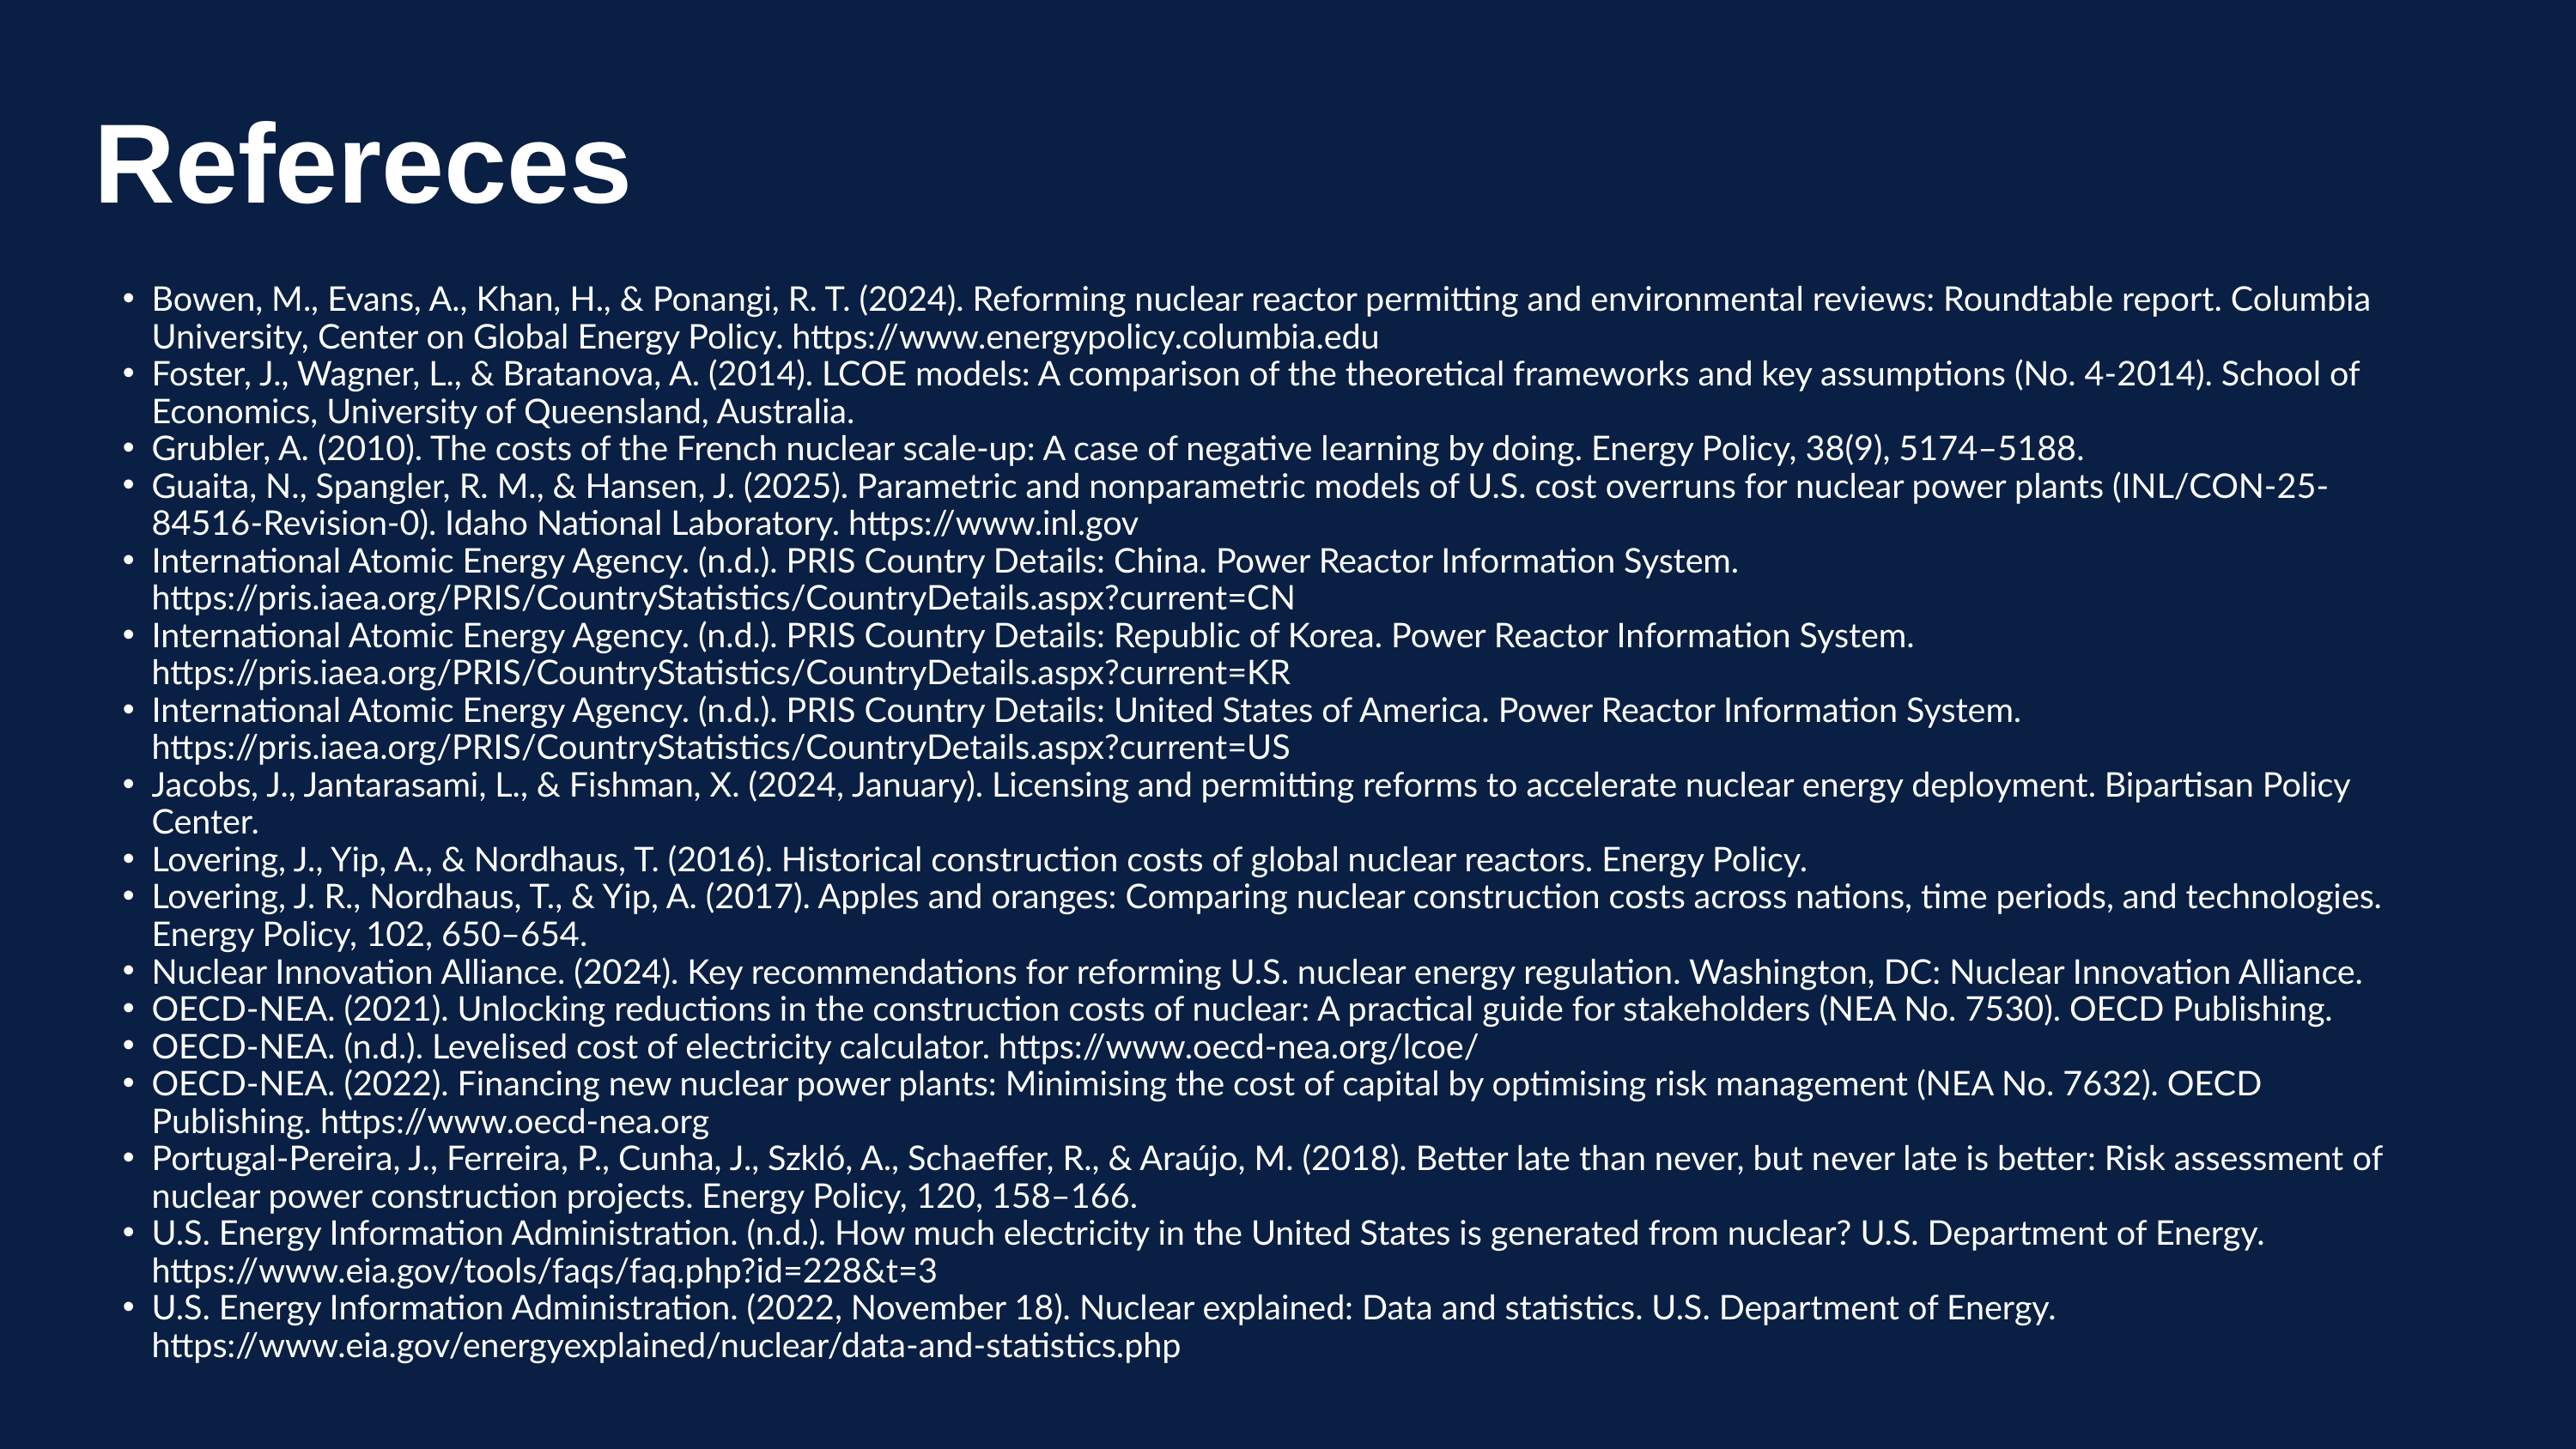

Refereces
Bowen, M., Evans, A., Khan, H., & Ponangi, R. T. (2024). Reforming nuclear reactor permitting and environmental reviews: Roundtable report. Columbia University, Center on Global Energy Policy. https://www.energypolicy.columbia.edu
Foster, J., Wagner, L., & Bratanova, A. (2014). LCOE models: A comparison of the theoretical frameworks and key assumptions (No. 4-2014). School of Economics, University of Queensland, Australia.
Grubler, A. (2010). The costs of the French nuclear scale-up: A case of negative learning by doing. Energy Policy, 38(9), 5174–5188.
Guaita, N., Spangler, R. M., & Hansen, J. (2025). Parametric and nonparametric models of U.S. cost overruns for nuclear power plants (INL/CON-25-84516-Revision-0). Idaho National Laboratory. https://www.inl.gov
International Atomic Energy Agency. (n.d.). PRIS Country Details: China. Power Reactor Information System. https://pris.iaea.org/PRIS/CountryStatistics/CountryDetails.aspx?current=CN
International Atomic Energy Agency. (n.d.). PRIS Country Details: Republic of Korea. Power Reactor Information System. https://pris.iaea.org/PRIS/CountryStatistics/CountryDetails.aspx?current=KR
International Atomic Energy Agency. (n.d.). PRIS Country Details: United States of America. Power Reactor Information System. https://pris.iaea.org/PRIS/CountryStatistics/CountryDetails.aspx?current=US
Jacobs, J., Jantarasami, L., & Fishman, X. (2024, January). Licensing and permitting reforms to accelerate nuclear energy deployment. Bipartisan Policy Center.
Lovering, J., Yip, A., & Nordhaus, T. (2016). Historical construction costs of global nuclear reactors. Energy Policy.
Lovering, J. R., Nordhaus, T., & Yip, A. (2017). Apples and oranges: Comparing nuclear construction costs across nations, time periods, and technologies. Energy Policy, 102, 650–654.
Nuclear Innovation Alliance. (2024). Key recommendations for reforming U.S. nuclear energy regulation. Washington, DC: Nuclear Innovation Alliance.
OECD-NEA. (2021). Unlocking reductions in the construction costs of nuclear: A practical guide for stakeholders (NEA No. 7530). OECD Publishing.
OECD-NEA. (n.d.). Levelised cost of electricity calculator. https://www.oecd-nea.org/lcoe/
OECD-NEA. (2022). Financing new nuclear power plants: Minimising the cost of capital by optimising risk management (NEA No. 7632). OECD Publishing. https://www.oecd-nea.org
Portugal-Pereira, J., Ferreira, P., Cunha, J., Szkló, A., Schaeffer, R., & Araújo, M. (2018). Better late than never, but never late is better: Risk assessment of nuclear power construction projects. Energy Policy, 120, 158–166.
U.S. Energy Information Administration. (n.d.). How much electricity in the United States is generated from nuclear? U.S. Department of Energy. https://www.eia.gov/tools/faqs/faq.php?id=228&t=3
U.S. Energy Information Administration. (2022, November 18). Nuclear explained: Data and statistics. U.S. Department of Energy. https://www.eia.gov/energyexplained/nuclear/data-and-statistics.php